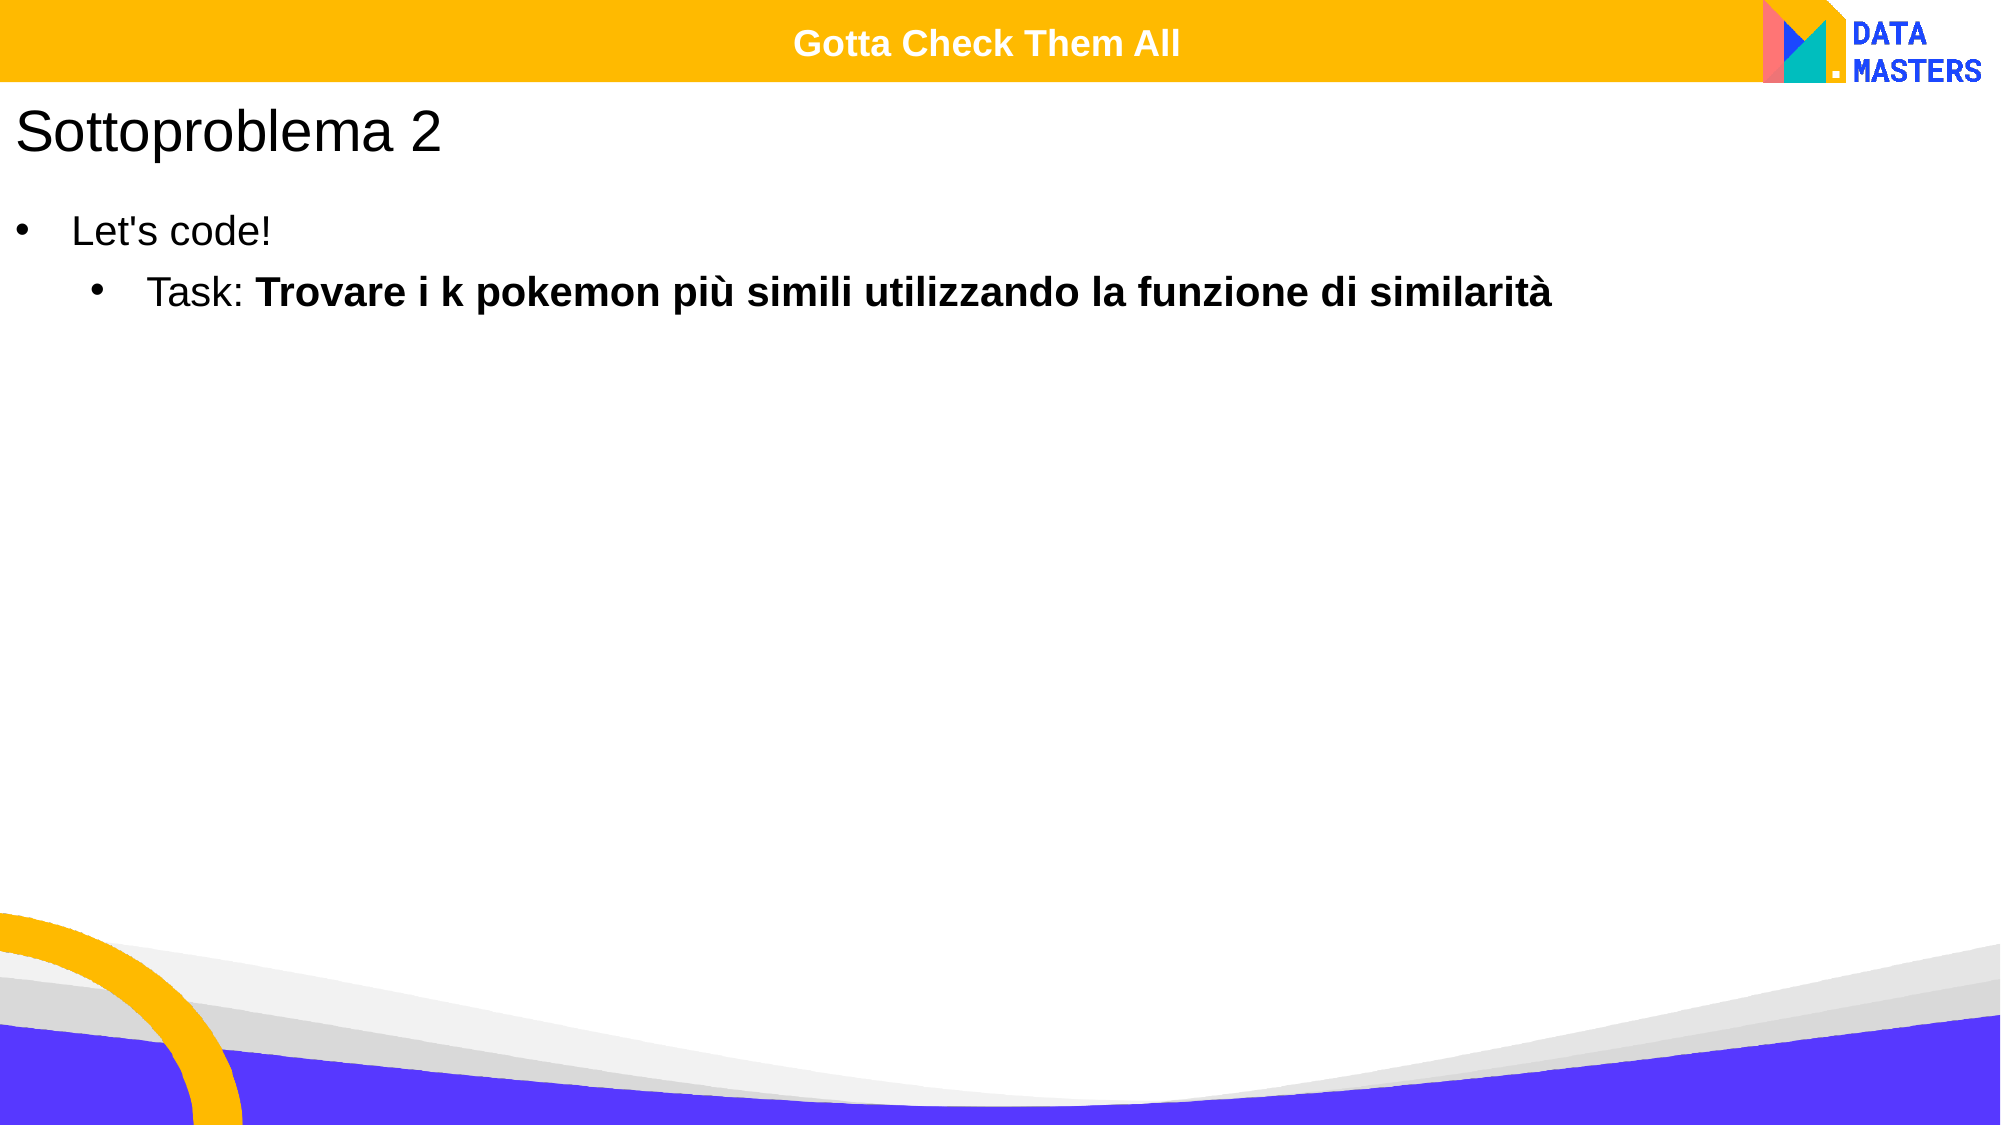

Gotta Check Them All
Sottoproblema 2
Let's code!
Task: Trovare i k pokemon più simili utilizzando la funzione di similarità